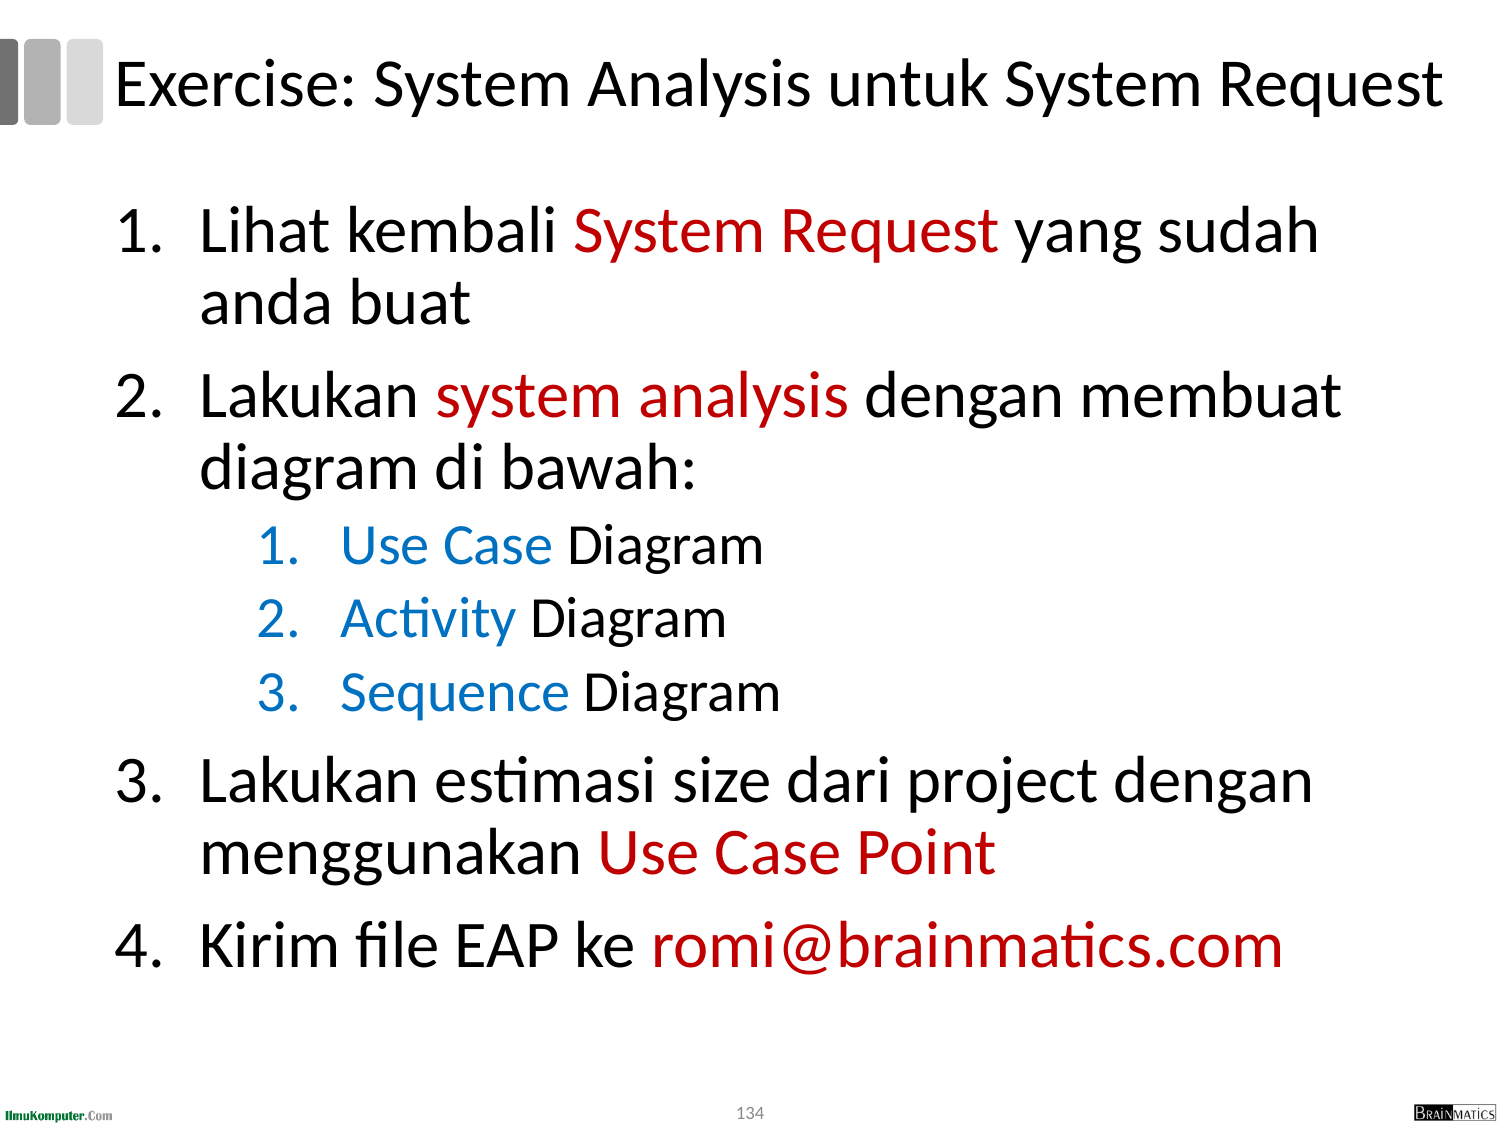

# Exercise: System Analysis untuk System Request
Lihat kembali System Request yang sudah anda buat
Lakukan system analysis dengan membuat diagram di bawah:
Use Case Diagram
Activity Diagram
Sequence Diagram
Lakukan estimasi size dari project dengan menggunakan Use Case Point
Kirim file EAP ke romi@brainmatics.com
134